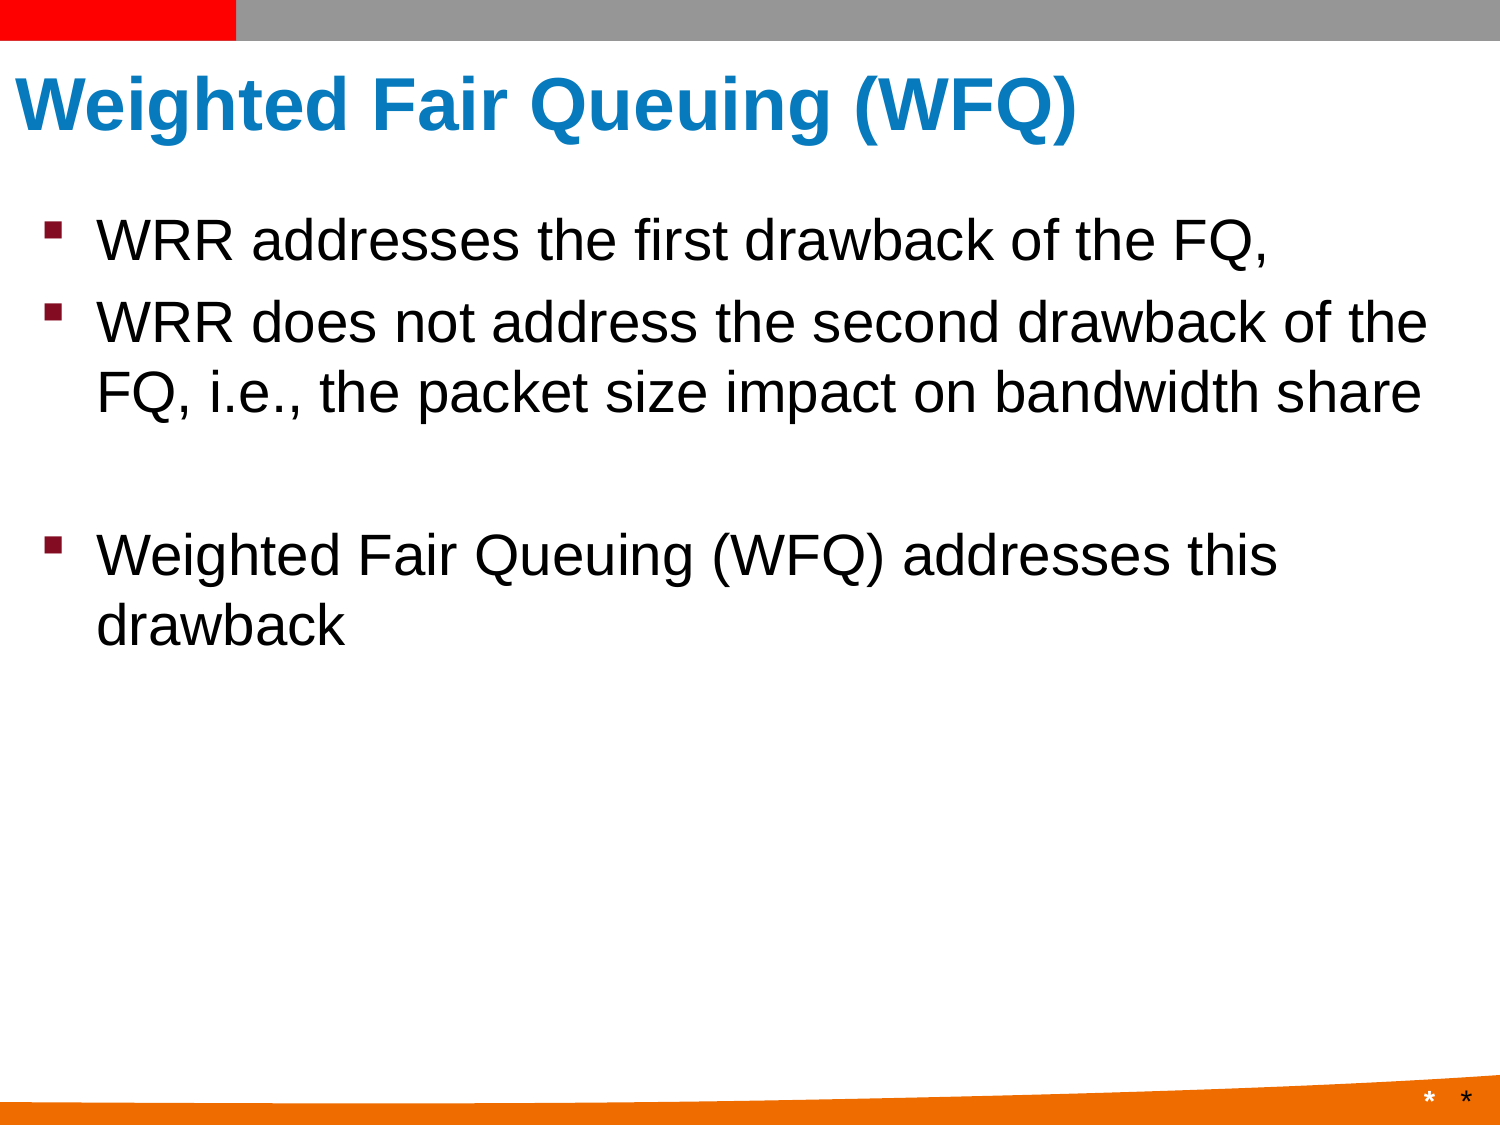

# Weighted Fair Queuing (WFQ)
WRR addresses the first drawback of the FQ,
WRR does not address the second drawback of the FQ, i.e., the packet size impact on bandwidth share

Weighted Fair Queuing (WFQ) addresses this drawback

*